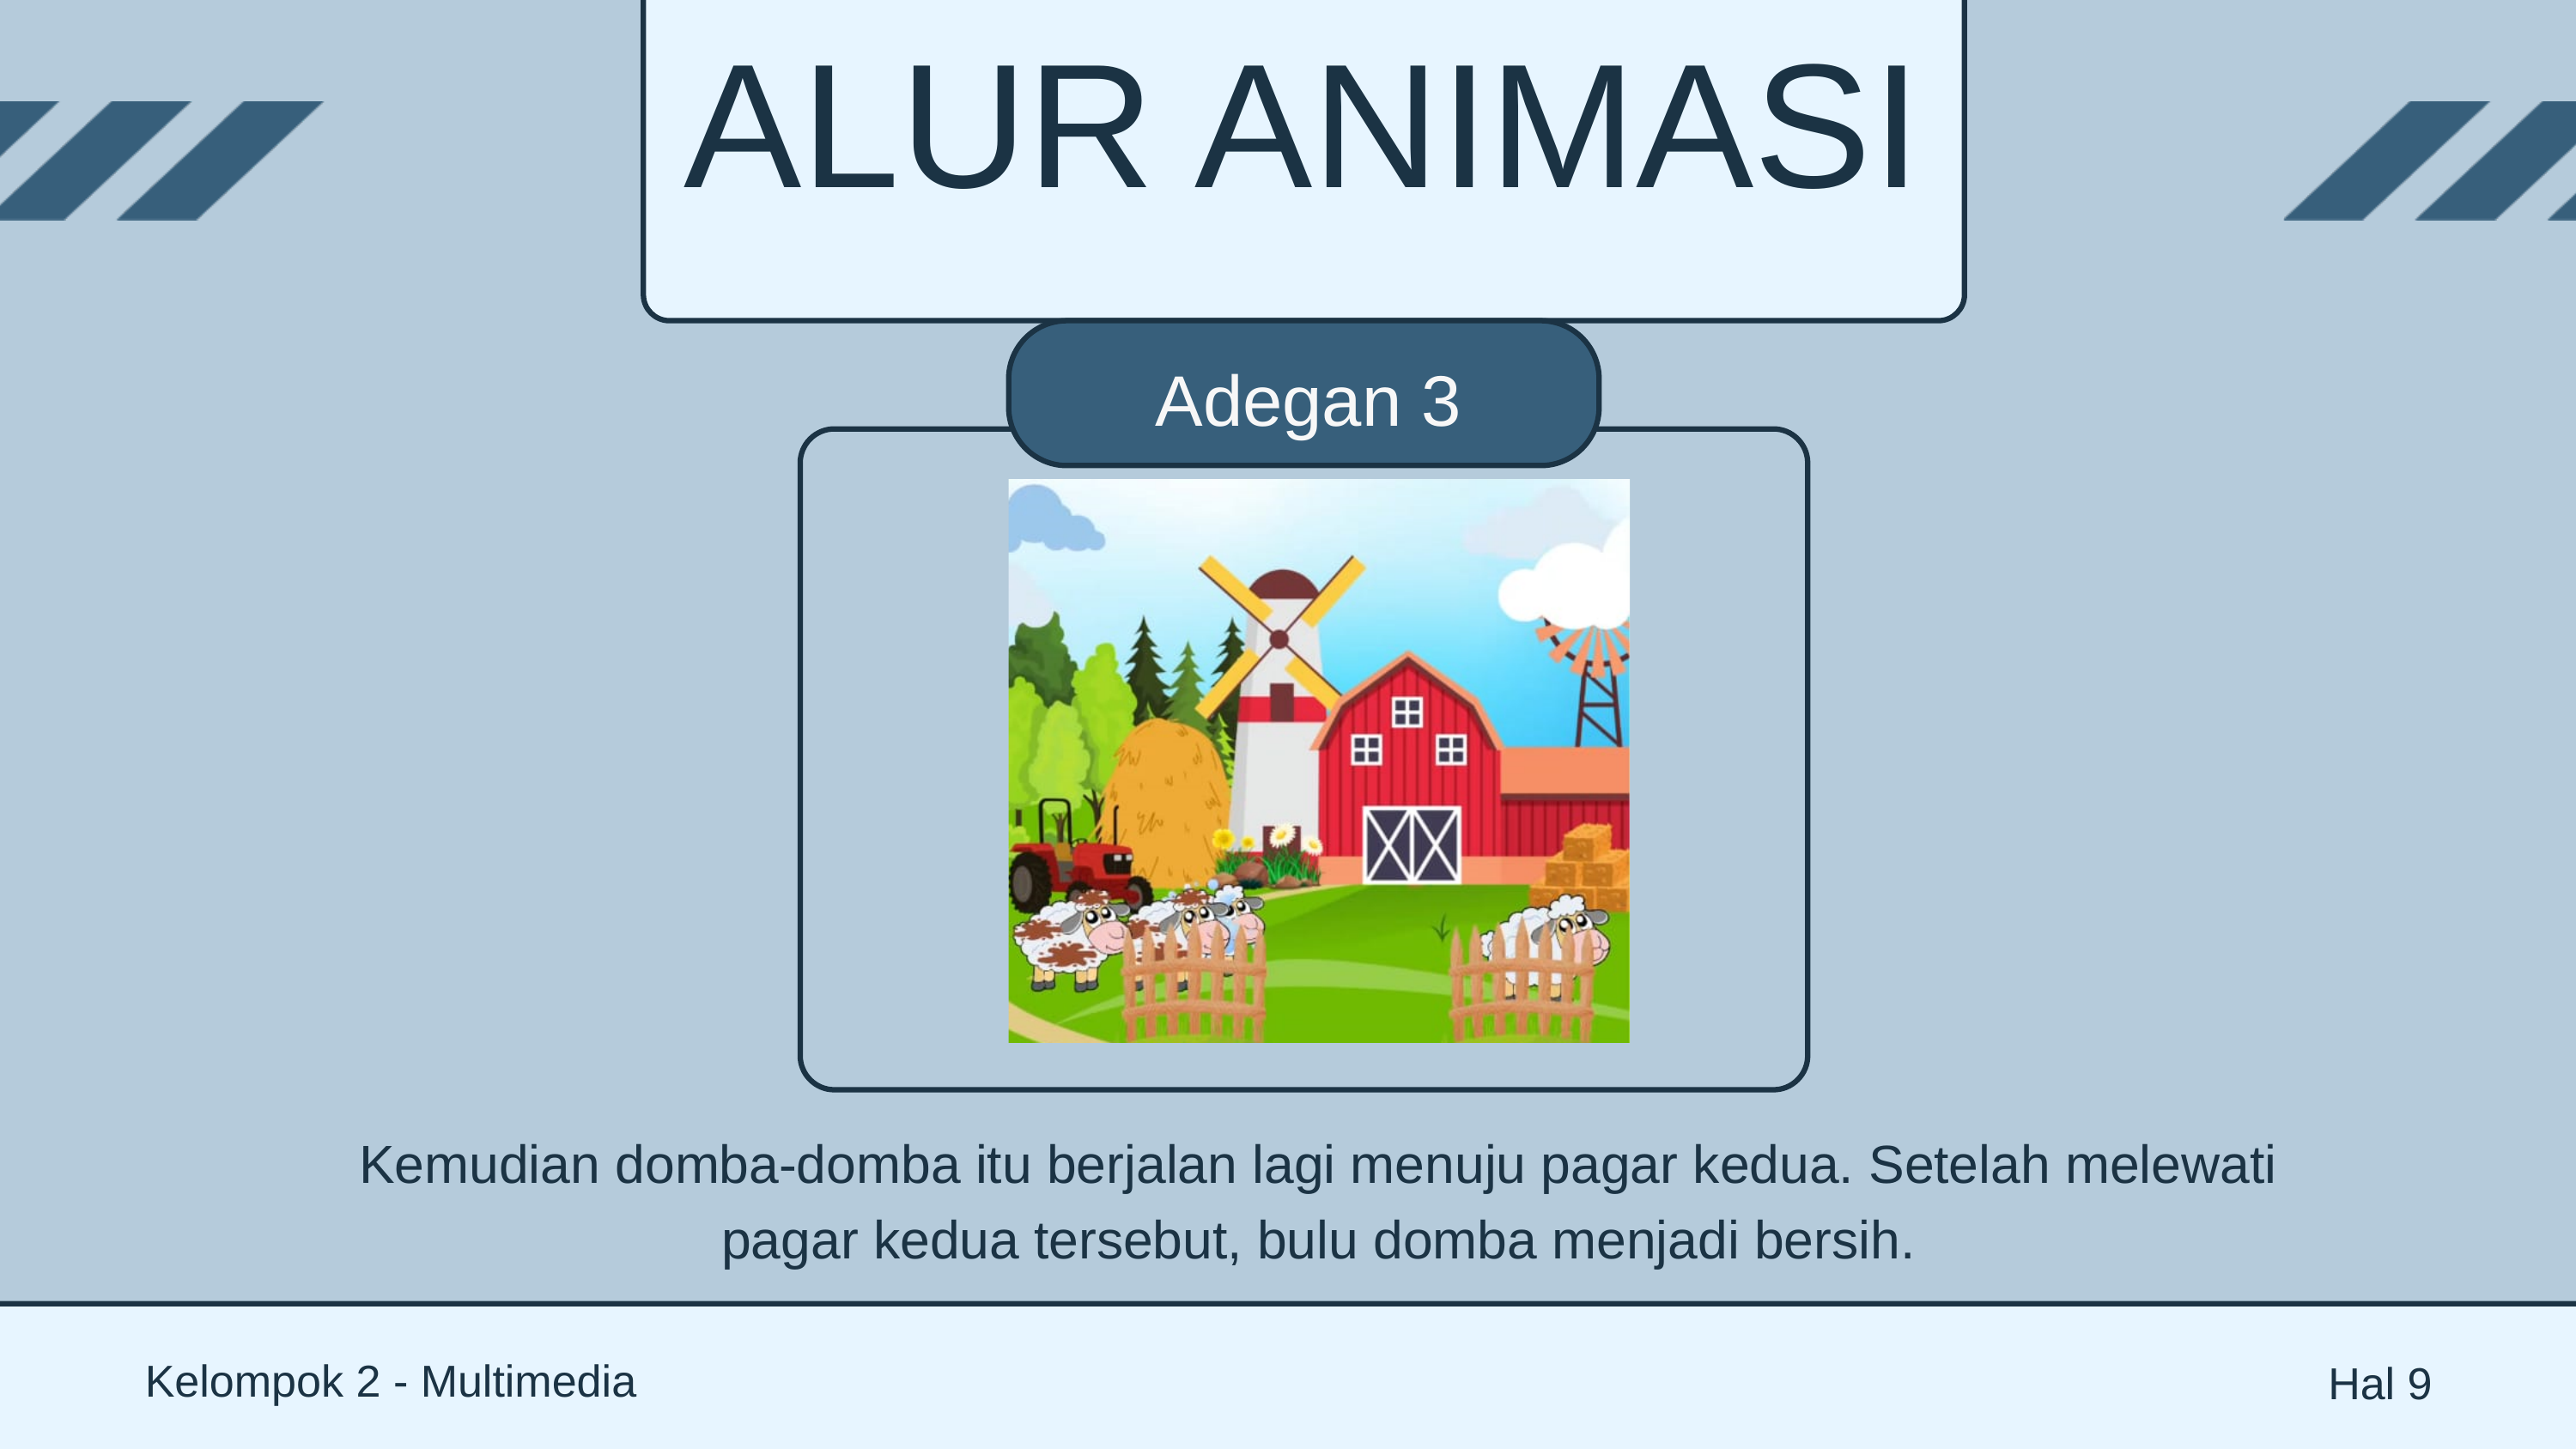

ALUR ANIMASI

Adegan 3

Kemudian domba-domba itu berjalan lagi menuju pagar kedua. Setelah melewati pagar kedua tersebut, bulu domba menjadi bersih.

Kelompok 2 - Multimedia
Hal 9